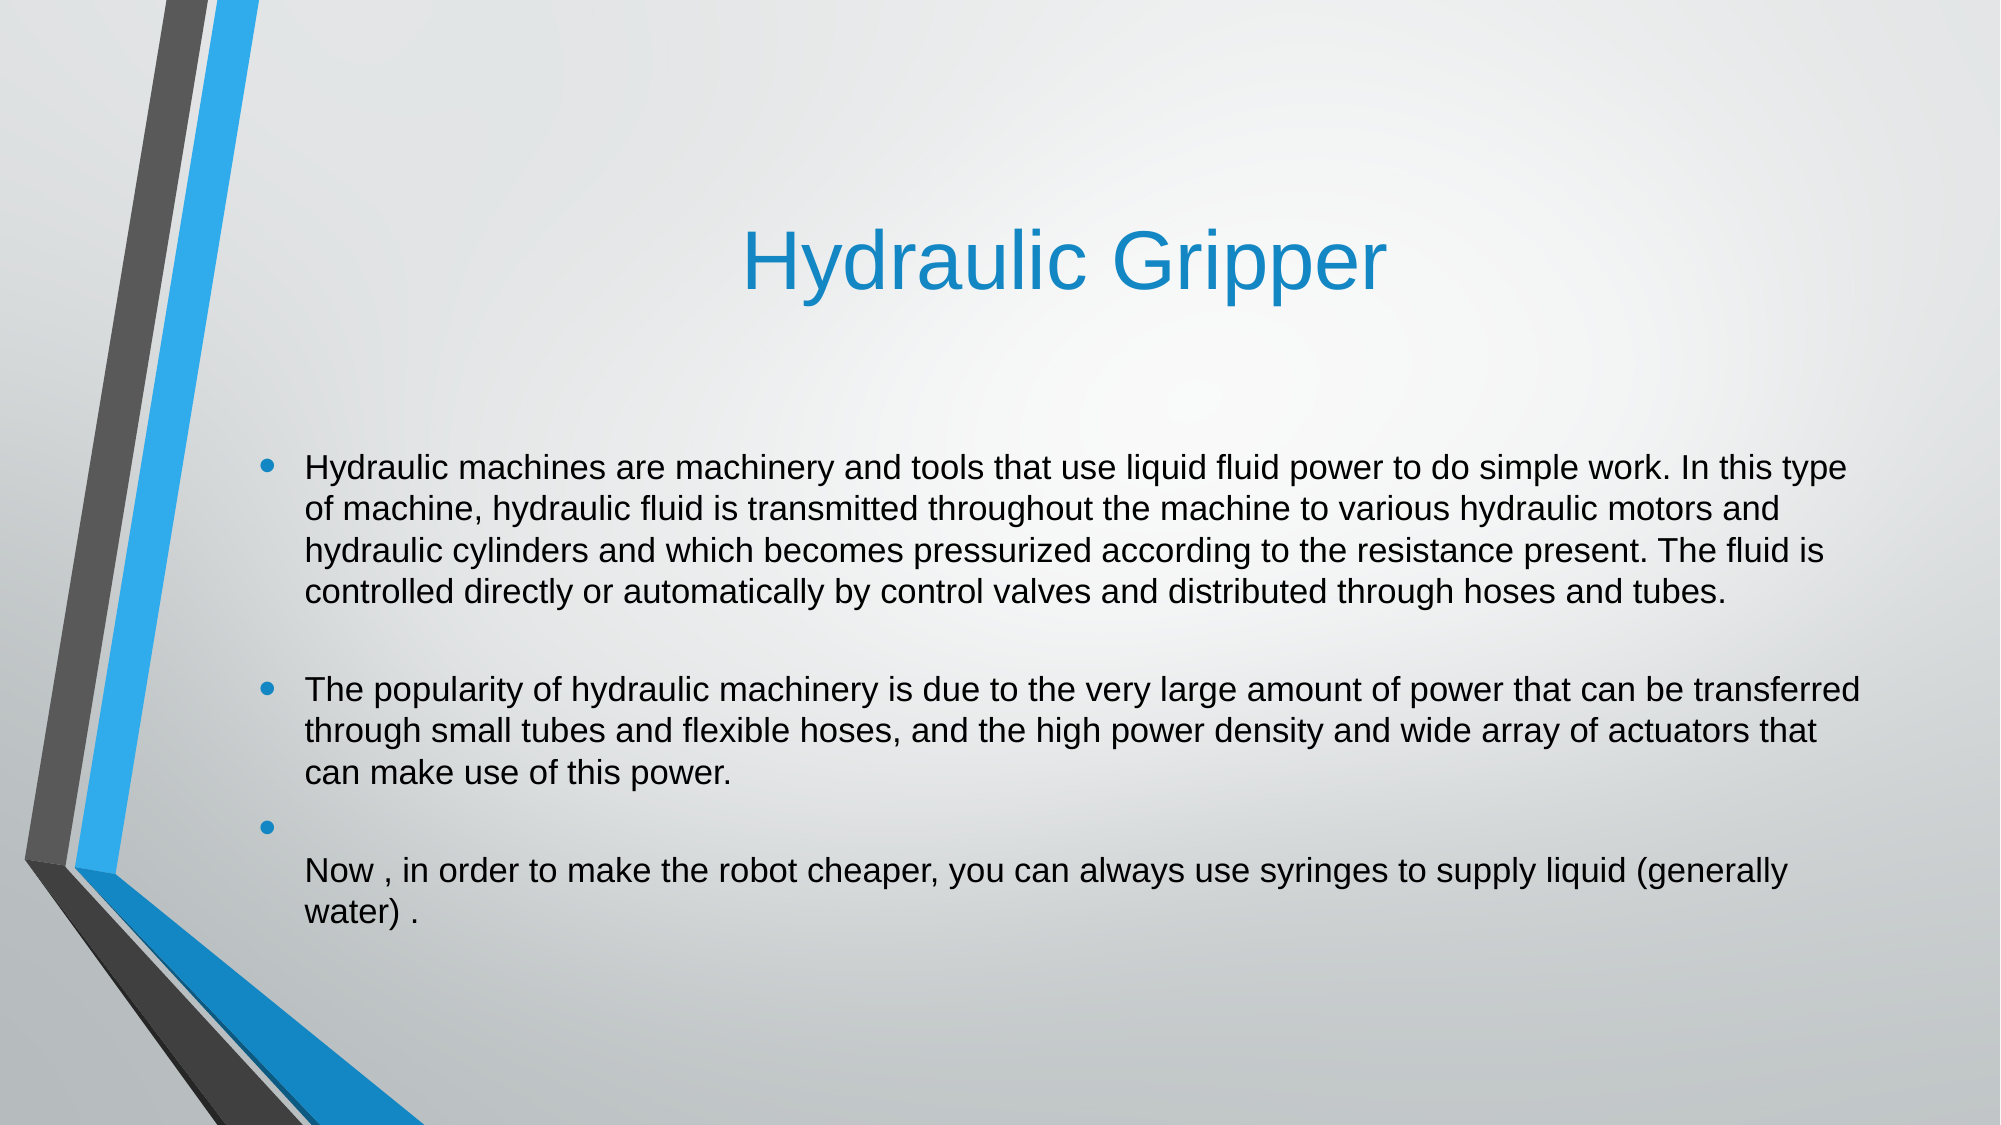

# Hydraulic Gripper
Hydraulic machines are machinery and tools that use liquid fluid power to do simple work. In this type of machine, hydraulic fluid is transmitted throughout the machine to various hydraulic motors and hydraulic cylinders and which becomes pressurized according to the resistance present. The fluid is controlled directly or automatically by control valves and distributed through hoses and tubes.
The popularity of hydraulic machinery is due to the very large amount of power that can be transferred through small tubes and flexible hoses, and the high power density and wide array of actuators that can make use of this power.
Now , in order to make the robot cheaper, you can always use syringes to supply liquid (generally water) .